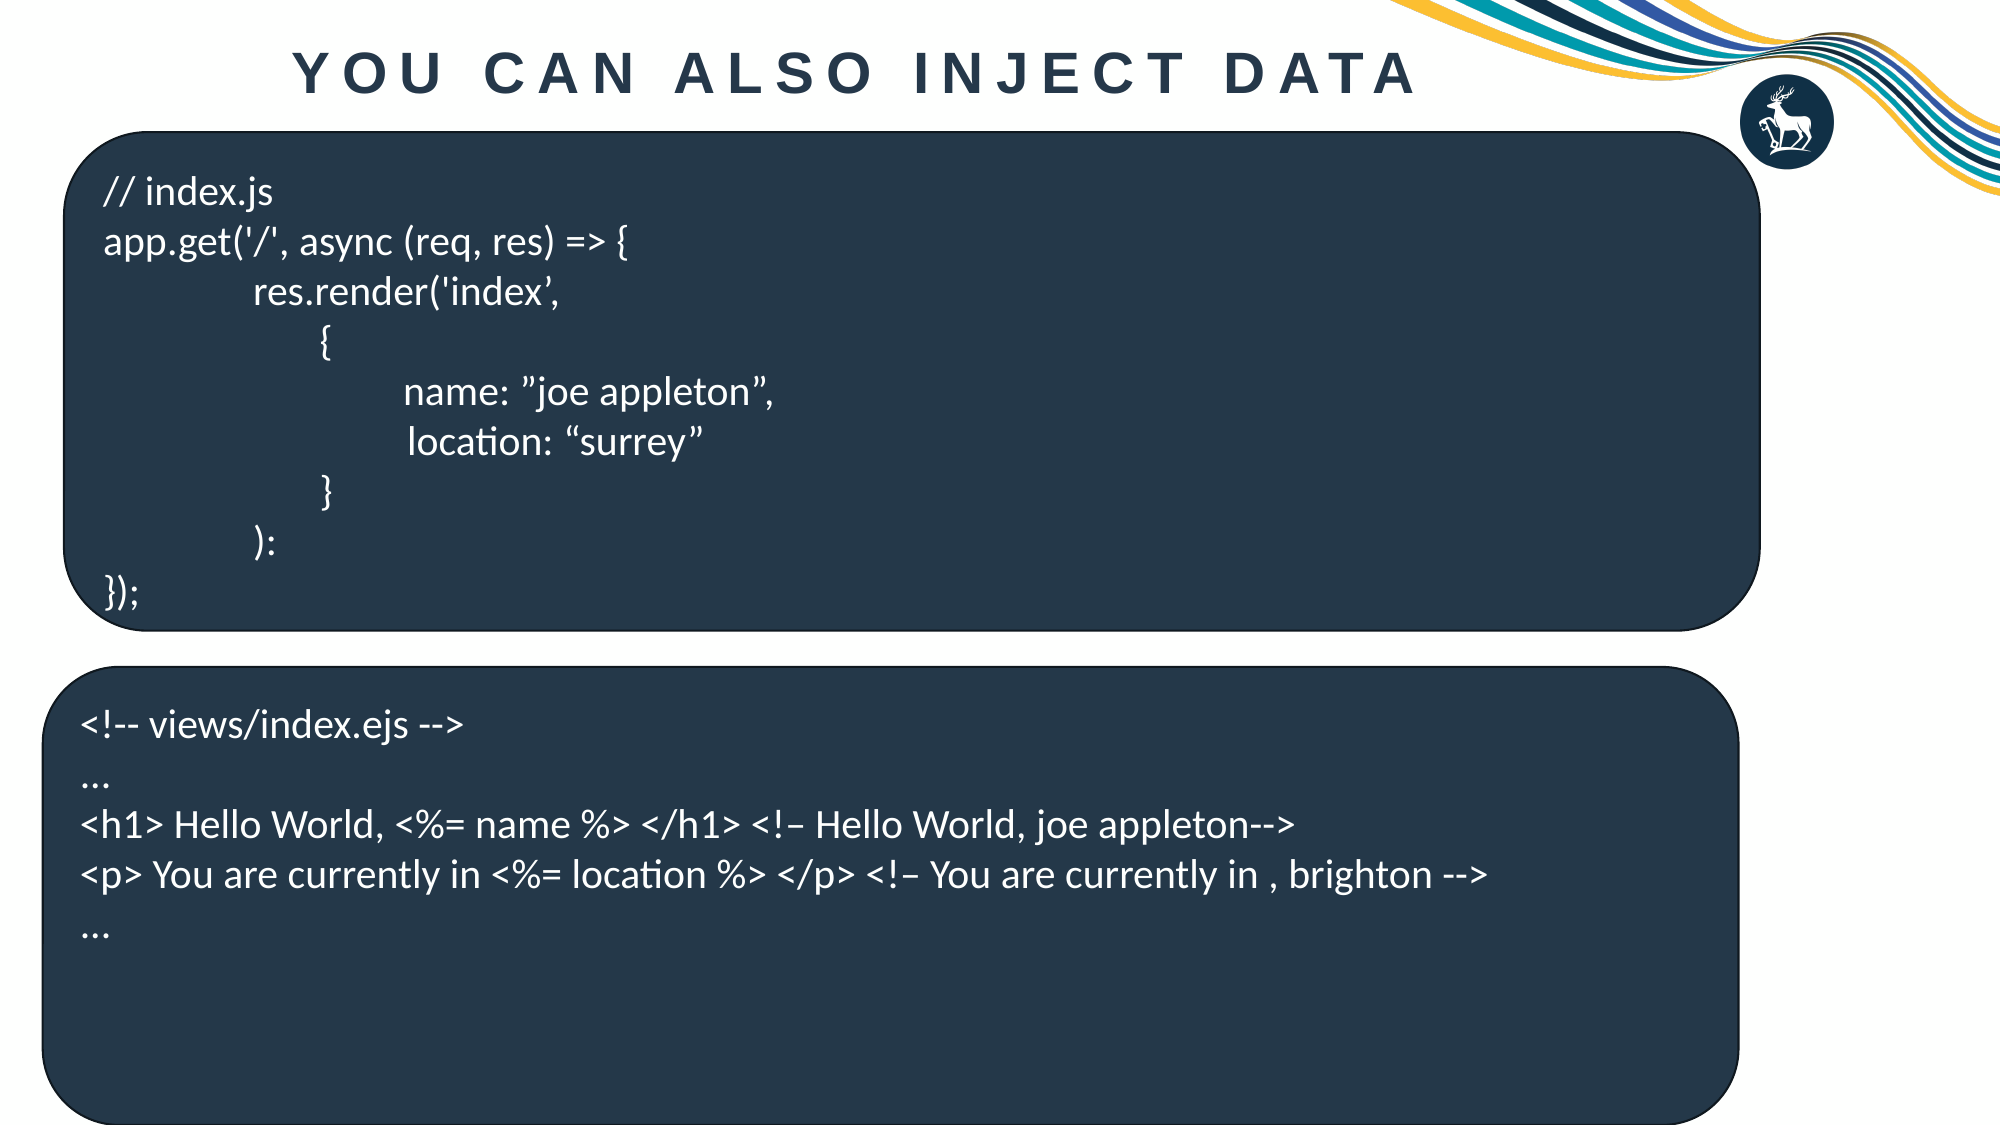

# You can also Inject Data
// index.js
app.get('/', async (req, res) => {
	res.render('index’,
	       {
    		name: ”joe appleton”,
                                location: “surrey”
	       }
	):
});

<!-- views/index.ejs -->
...
<h1> Hello World, <%= name %> </h1> <!– Hello World, joe appleton-->
<p> You are currently in <%= location %> </p> <!– You are currently in , brighton -->
...